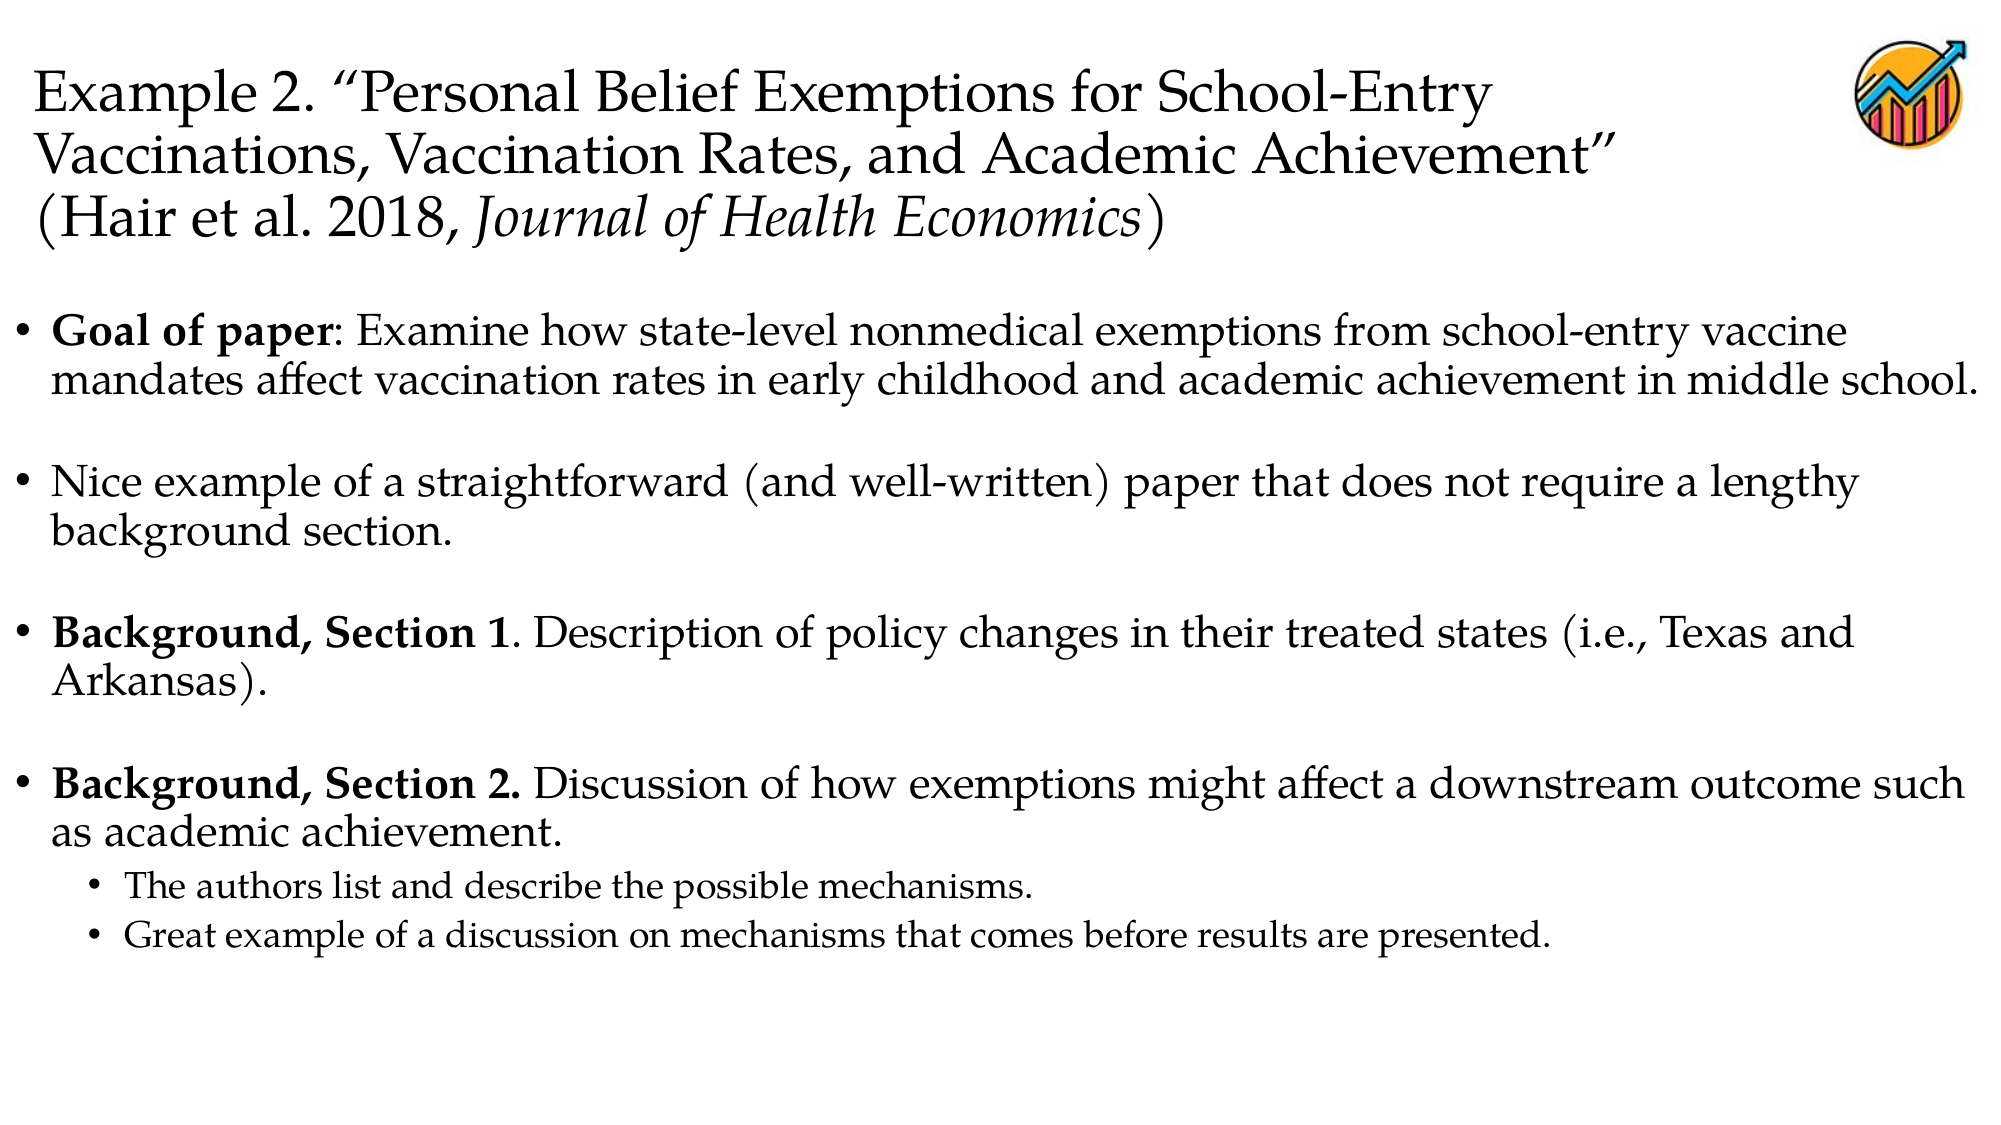

# Example 2. “Personal Belief Exemptions for School-Entry Vaccinations, Vaccination Rates, and Academic Achievement” (Hair et al. 2018, Journal of Health Economics)
Goal of paper: Examine how state-level nonmedical exemptions from school-entry vaccine mandates affect vaccination rates in early childhood and academic achievement in middle school.

Nice example of a straightforward (and well-written) paper that does not require a lengthy background section.

Background, Section 1. Description of policy changes in their treated states (i.e., Texas and Arkansas).

Background, Section 2. Discussion of how exemptions might affect a downstream outcome such as academic achievement.
The authors list and describe the possible mechanisms.
Great example of a discussion on mechanisms that comes before results are presented.